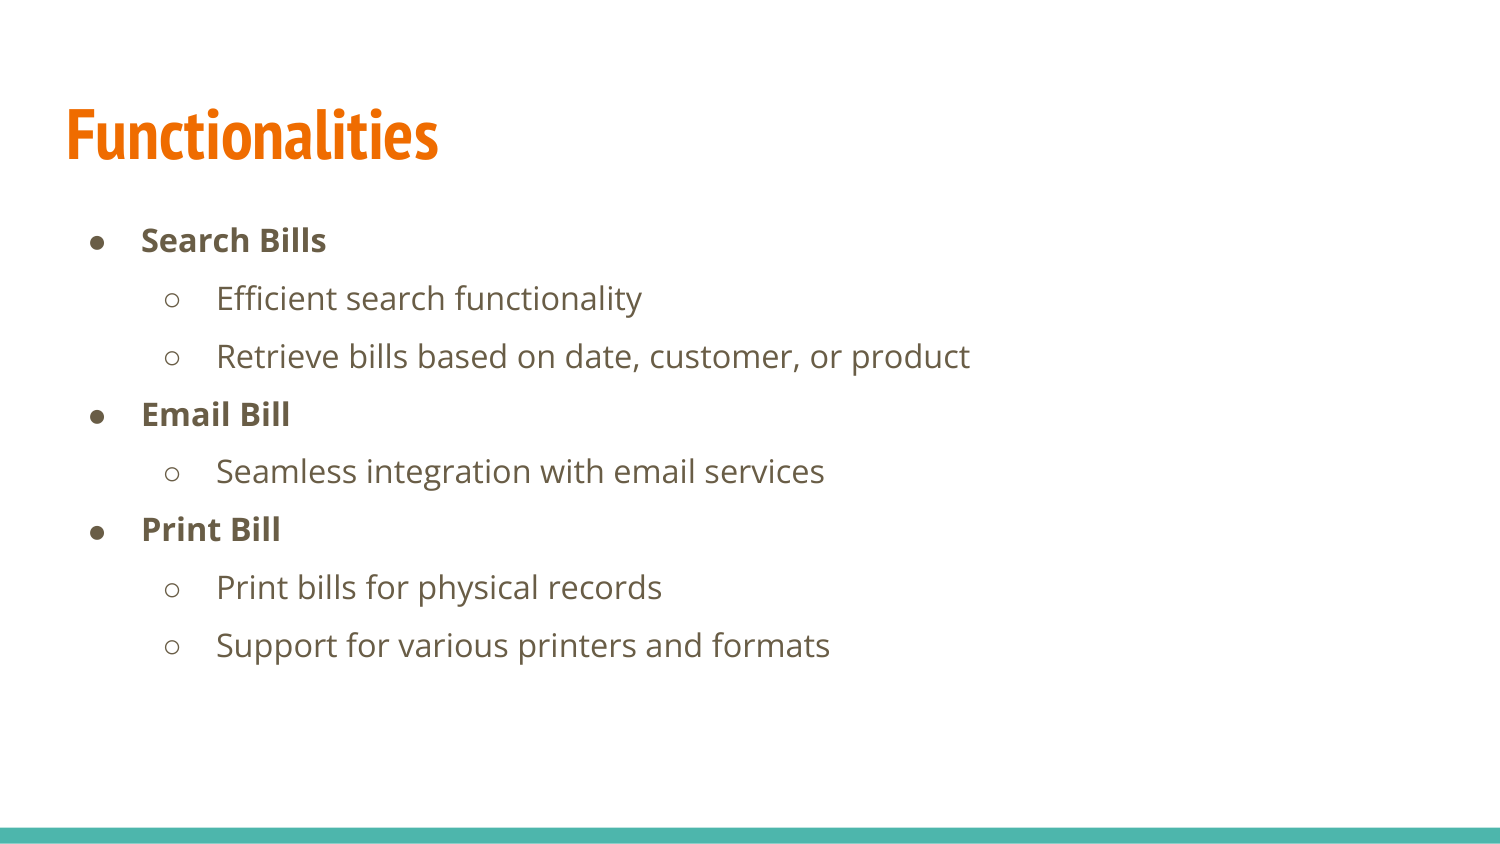

# Functionalities
Search Bills
Efficient search functionality
Retrieve bills based on date, customer, or product
Email Bill
Seamless integration with email services
Print Bill
Print bills for physical records
Support for various printers and formats